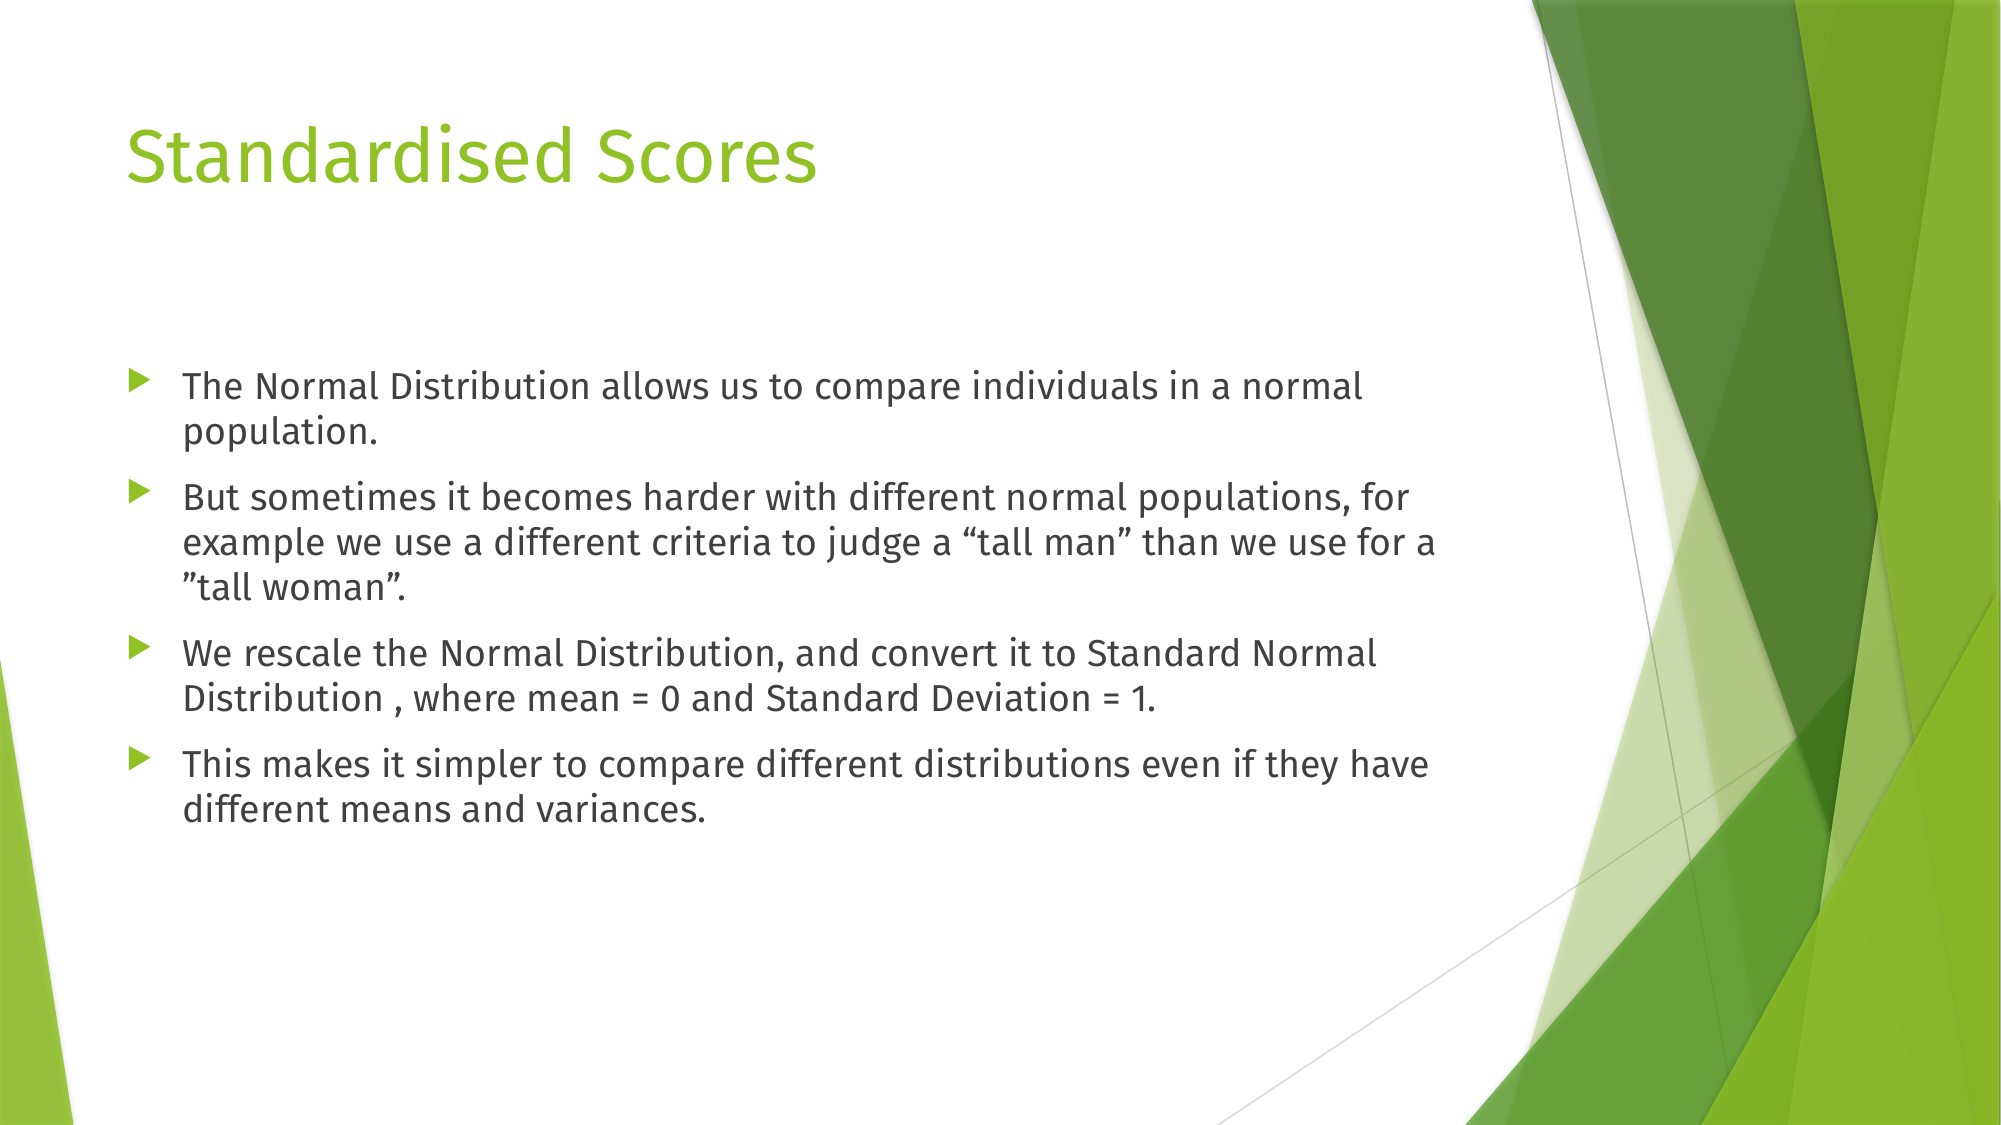

# Standardised Scores
The Normal Distribution allows us to compare individuals in a normal population.
But sometimes it becomes harder with different normal populations, for example we use a different criteria to judge a “tall man” than we use for a ”tall woman”.
We rescale the Normal Distribution, and convert it to Standard Normal Distribution , where mean = 0 and Standard Deviation = 1.
This makes it simpler to compare different distributions even if they have different means and variances.